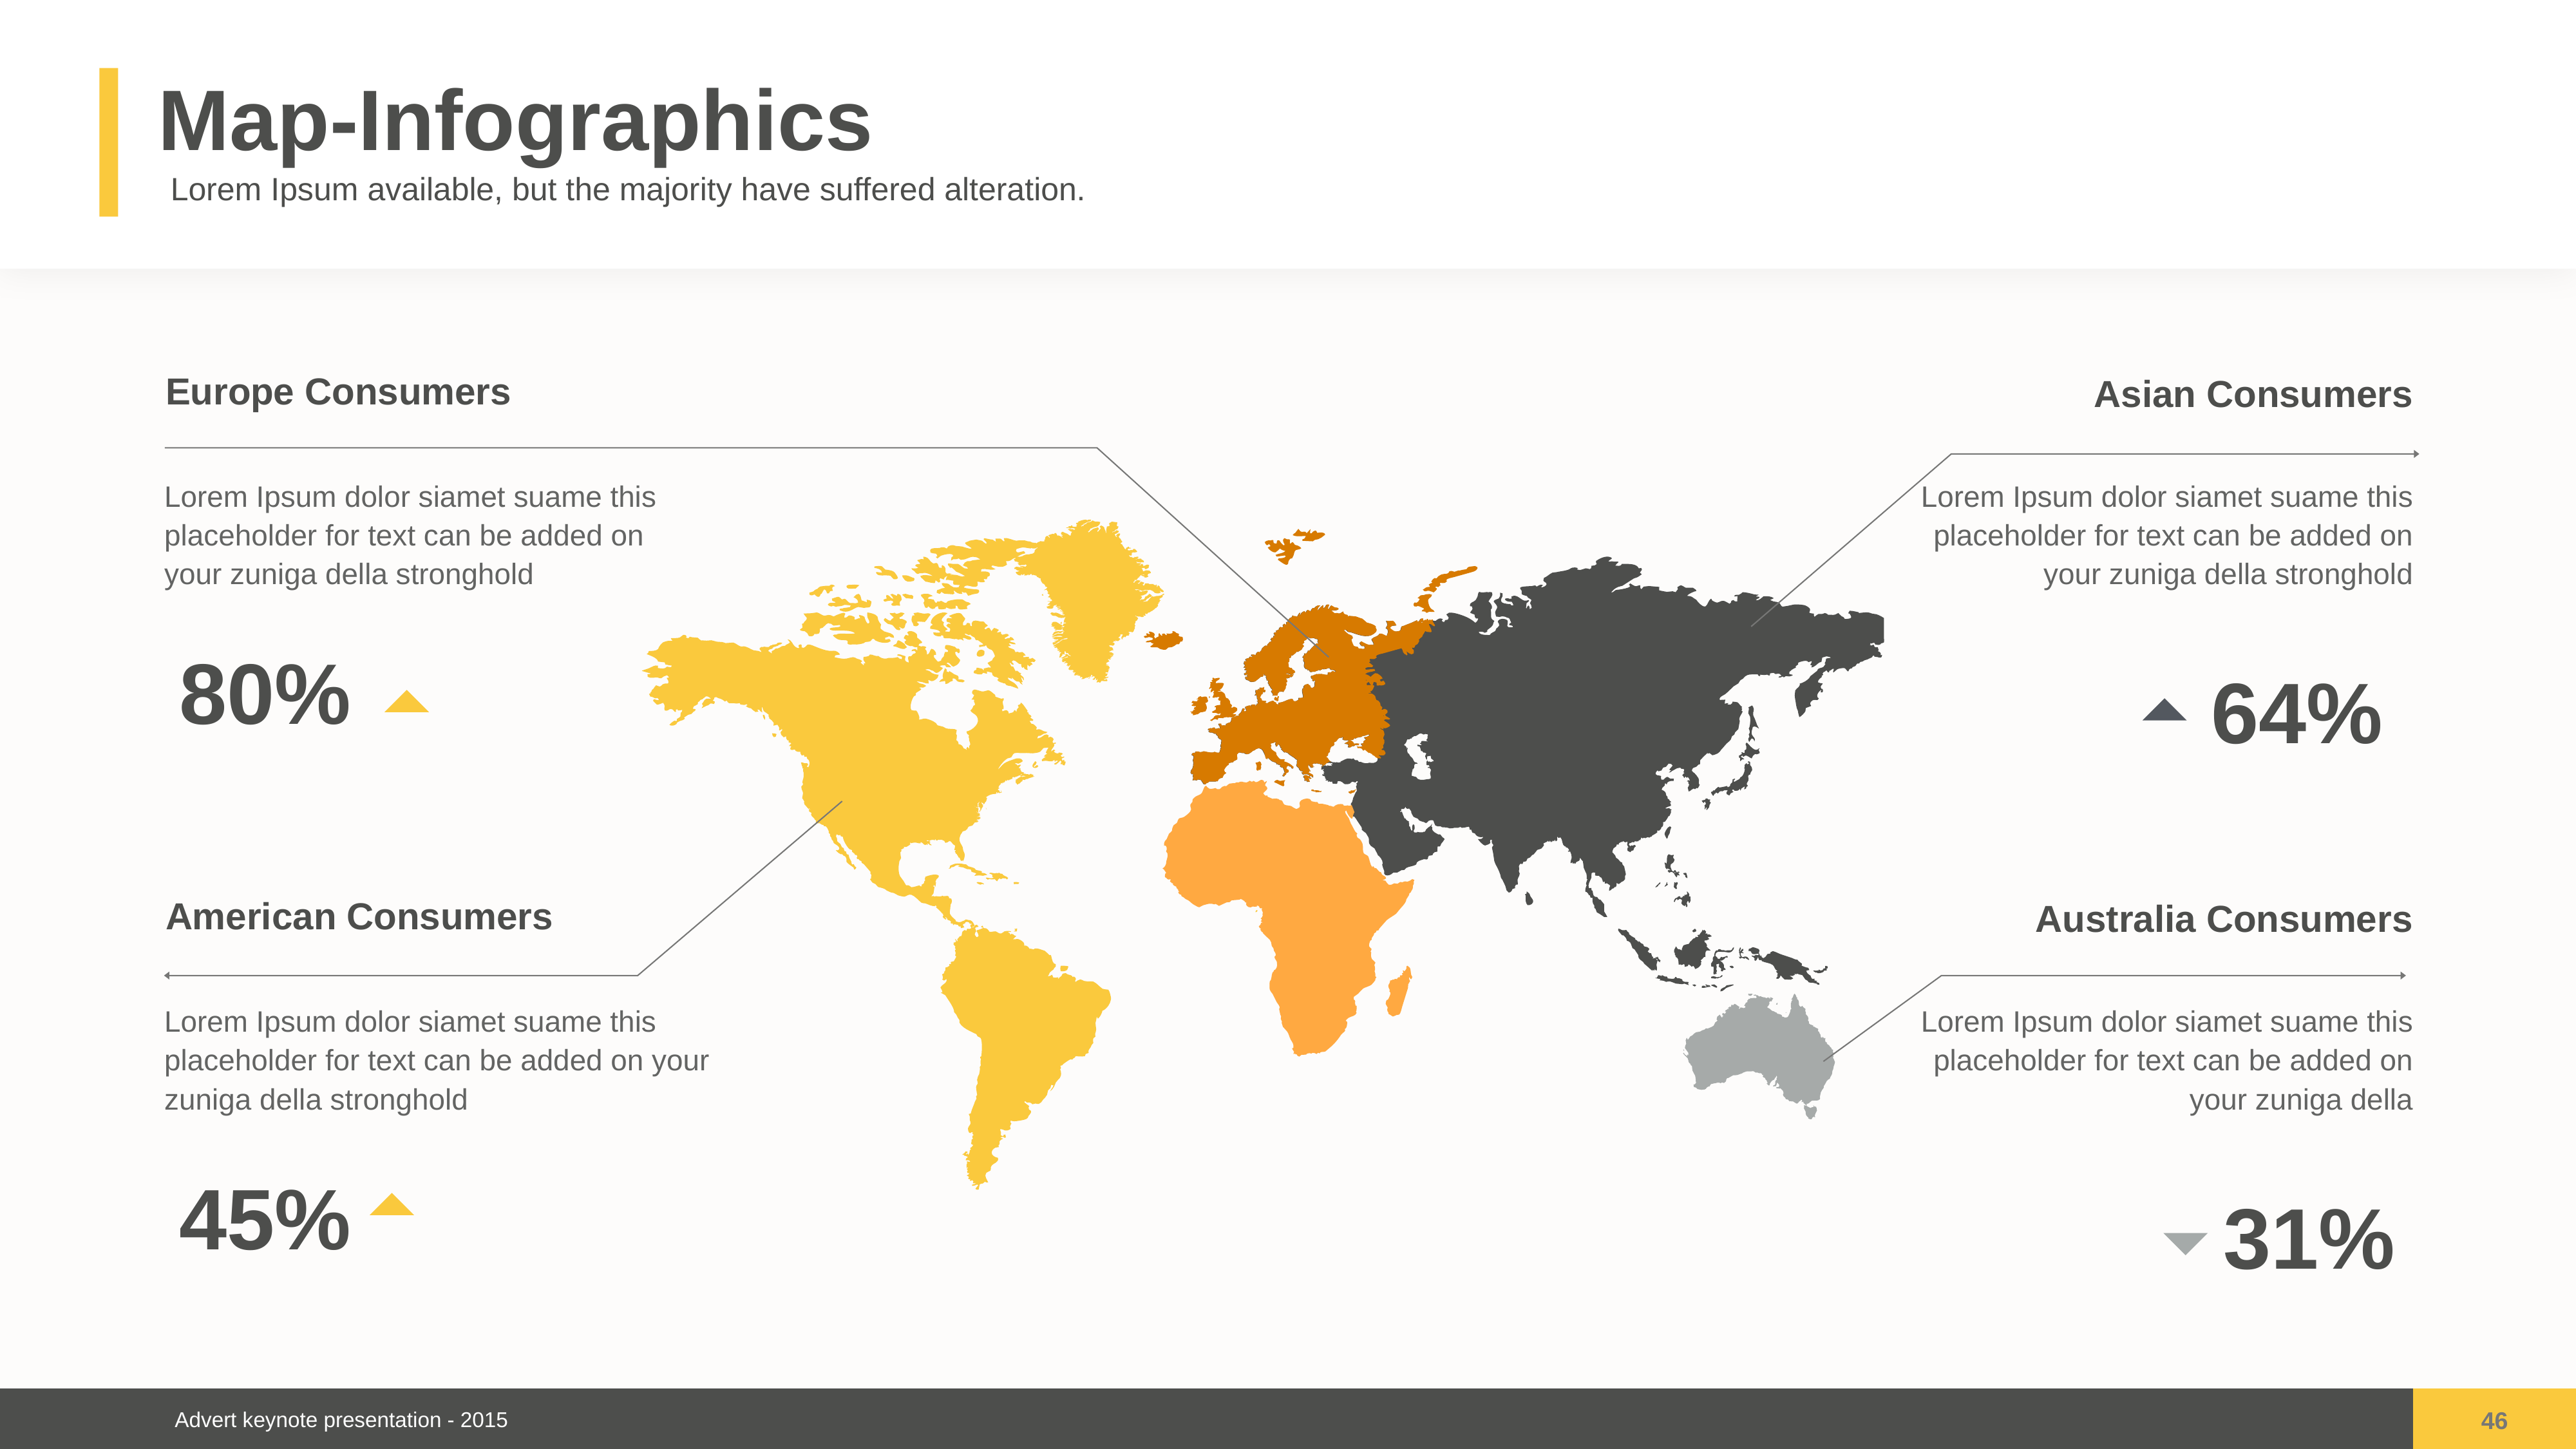

Map-Infographics
Lorem Ipsum available, but the majority have suffered alteration.
Europe Consumers
Asian Consumers

Lorem Ipsum dolor siamet suame this placeholder for text can be added on your zuniga della stronghold
Lorem Ipsum dolor siamet suame this placeholder for text can be added on your zuniga della stronghold

80%
64%

American Consumers
Australia Consumers

Lorem Ipsum dolor siamet suame this placeholder for text can be added on your zuniga della stronghold
Lorem Ipsum dolor siamet suame this placeholder for text can be added on your zuniga della
45%
31%

46